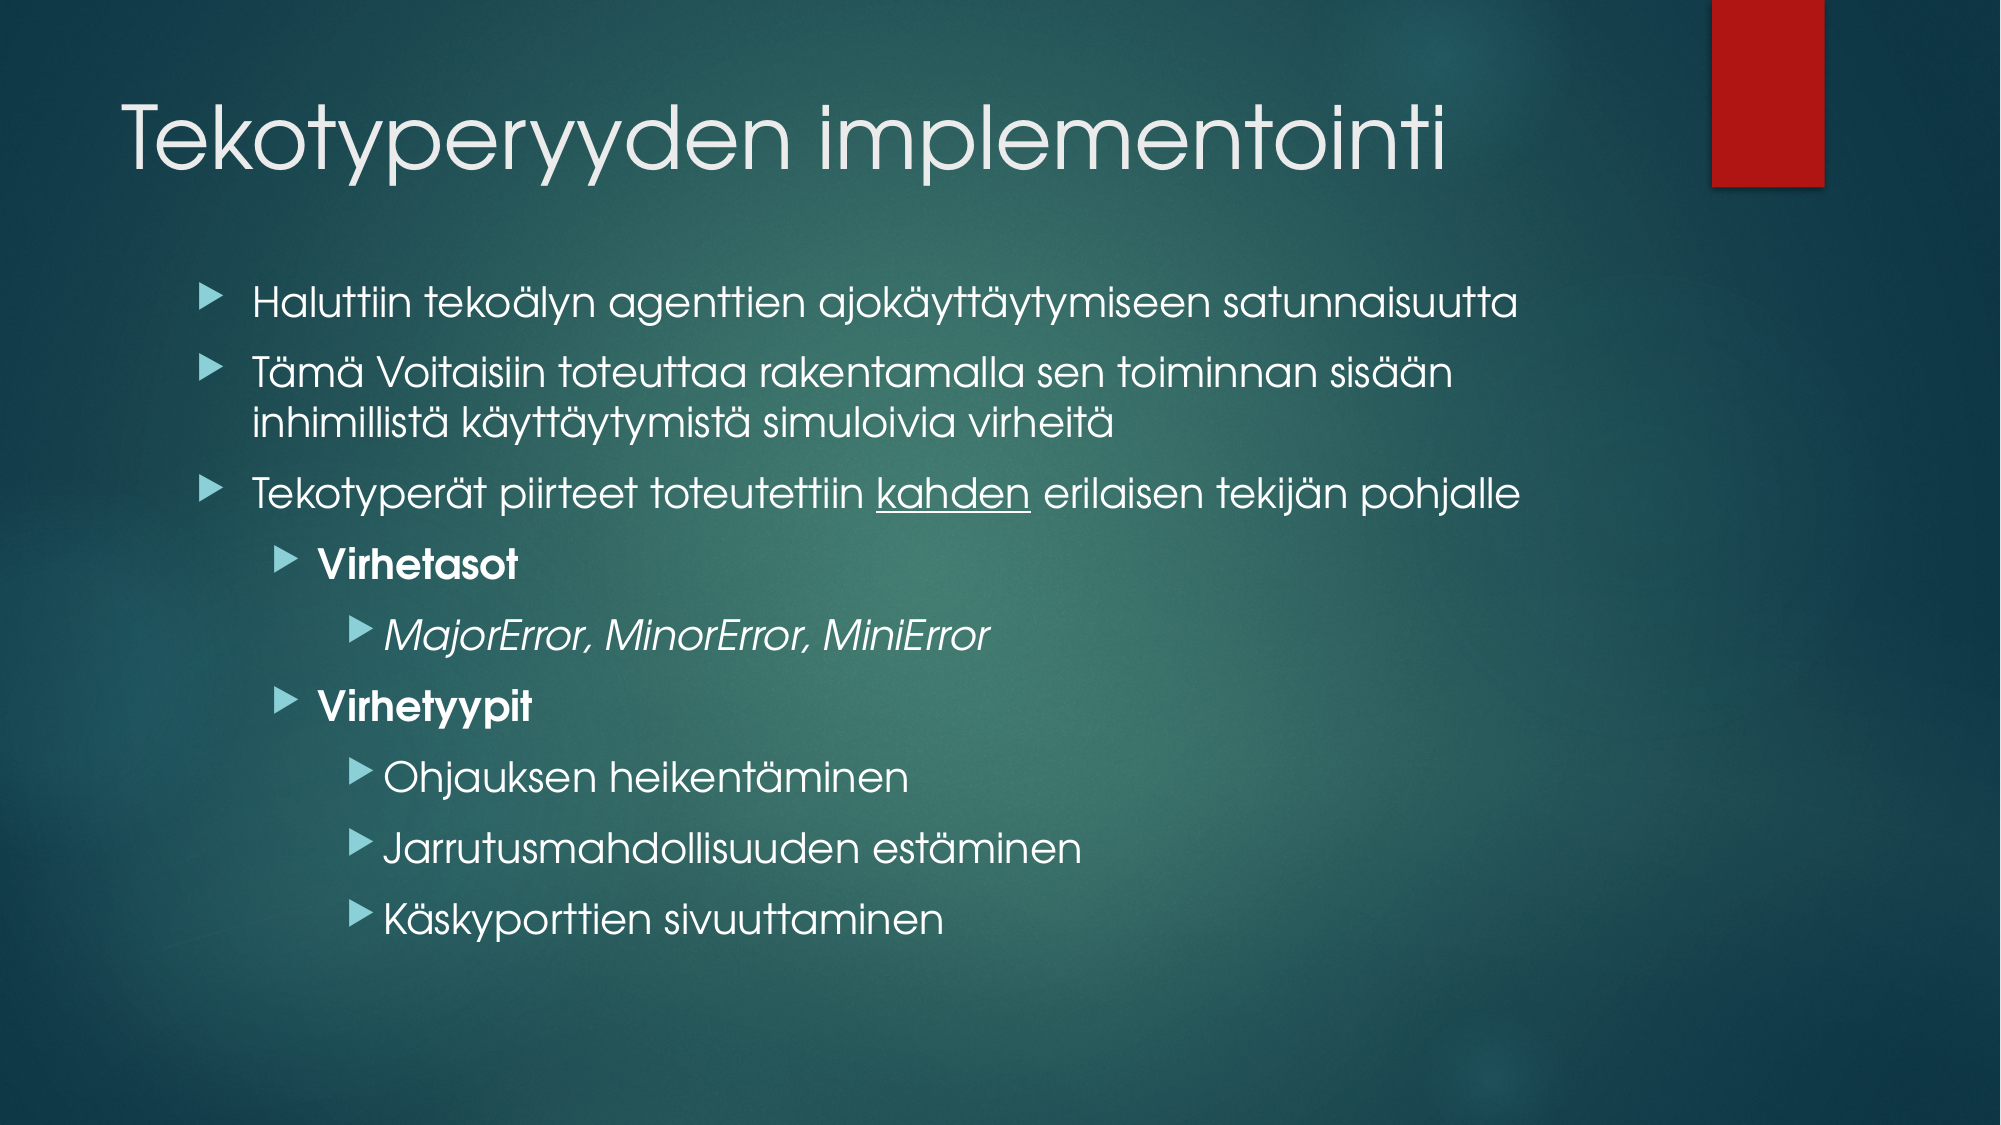

# Tekotyperyyden implementointi
Haluttiin tekoälyn agenttien ajokäyttäytymiseen satunnaisuutta
Tämä Voitaisiin toteuttaa rakentamalla sen toiminnan sisään inhimillistä käyttäytymistä simuloivia virheitä
Tekotyperät piirteet toteutettiin kahden erilaisen tekijän pohjalle
Virhetasot
MajorError, MinorError, MiniError
Virhetyypit
Ohjauksen heikentäminen
Jarrutusmahdollisuuden estäminen
Käskyporttien sivuuttaminen